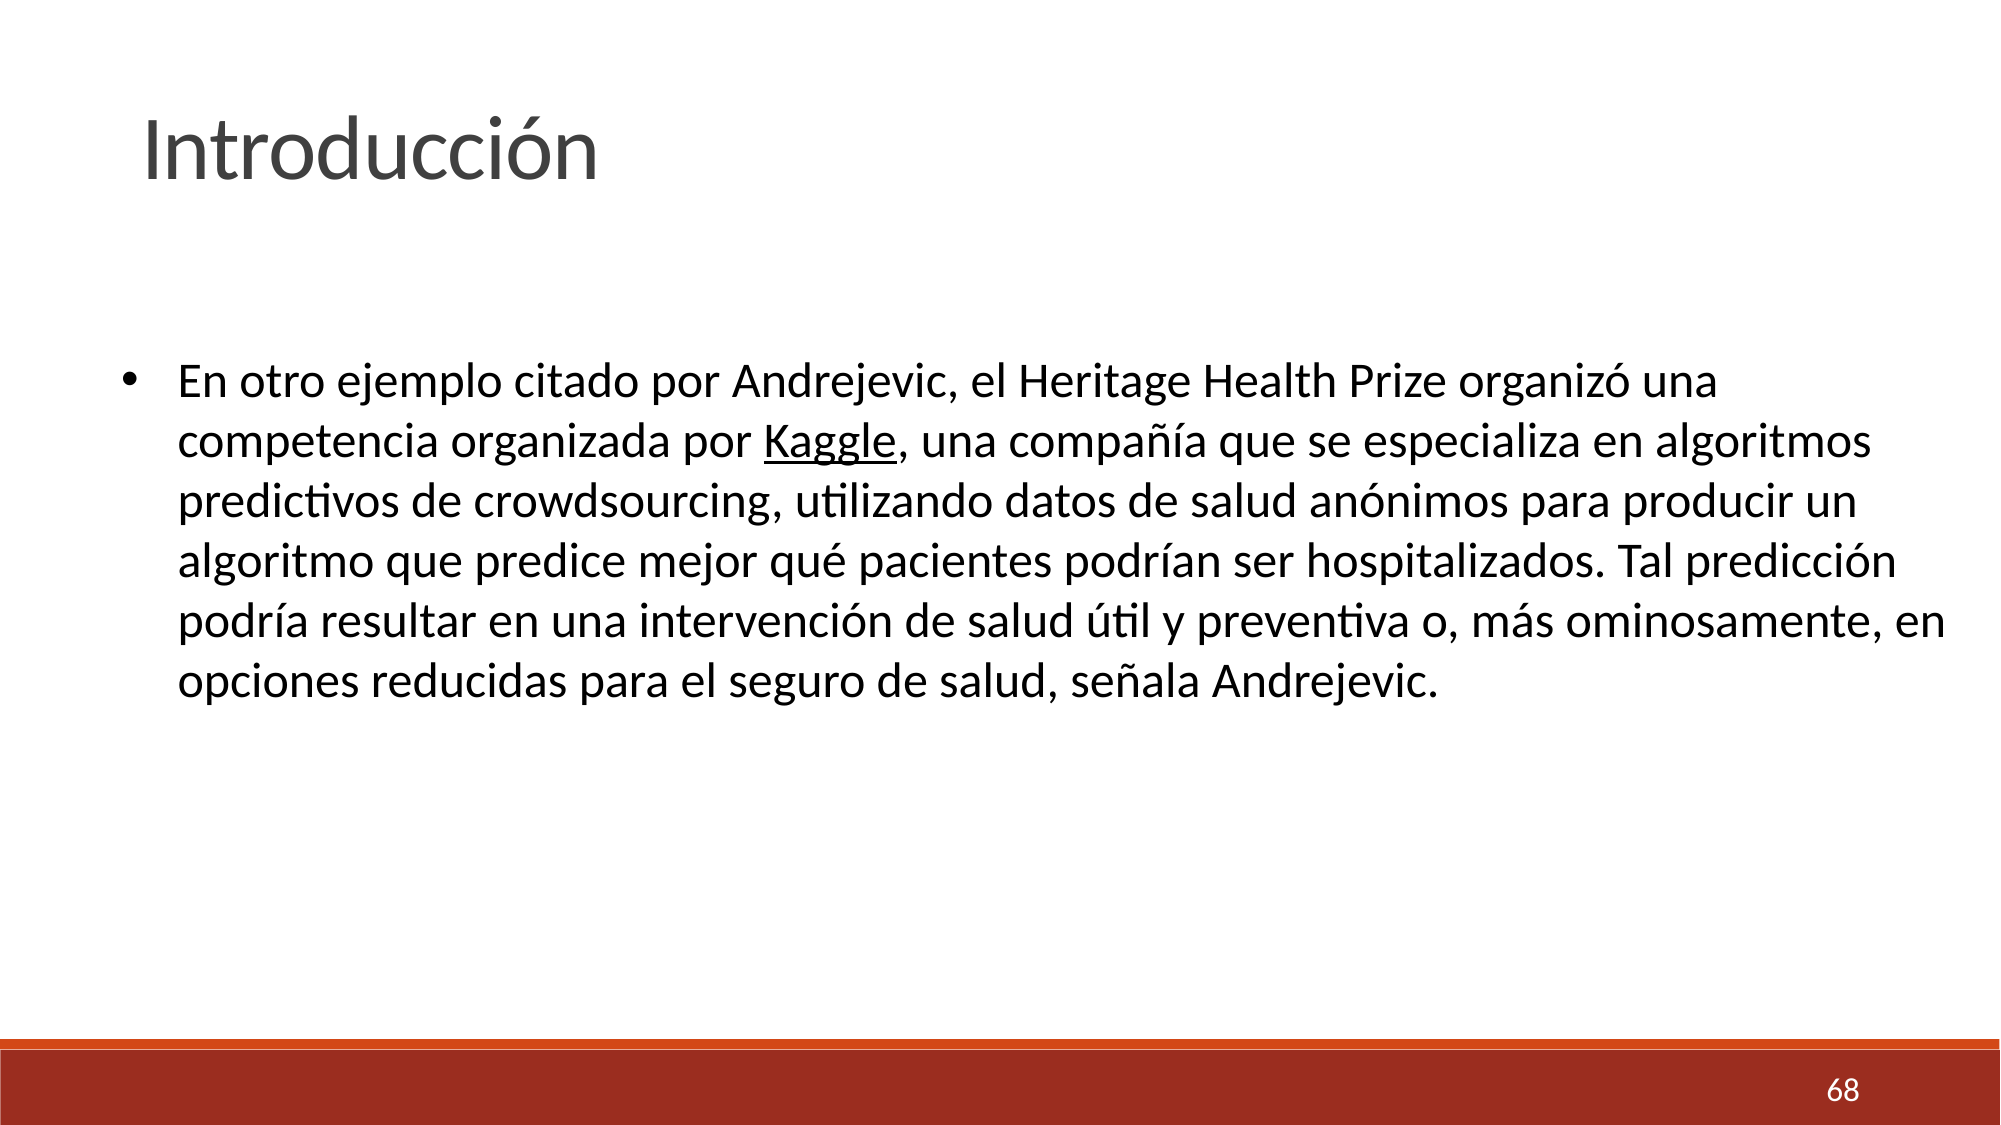

Introducción
En otro ejemplo citado por Andrejevic, el Heritage Health Prize organizó una competencia organizada por Kaggle, una compañía que se especializa en algoritmos predictivos de crowdsourcing, utilizando datos de salud anónimos para producir un algoritmo que predice mejor qué pacientes podrían ser hospitalizados. Tal predicción podría resultar en una intervención de salud útil y preventiva o, más ominosamente, en opciones reducidas para el seguro de salud, señala Andrejevic.
68